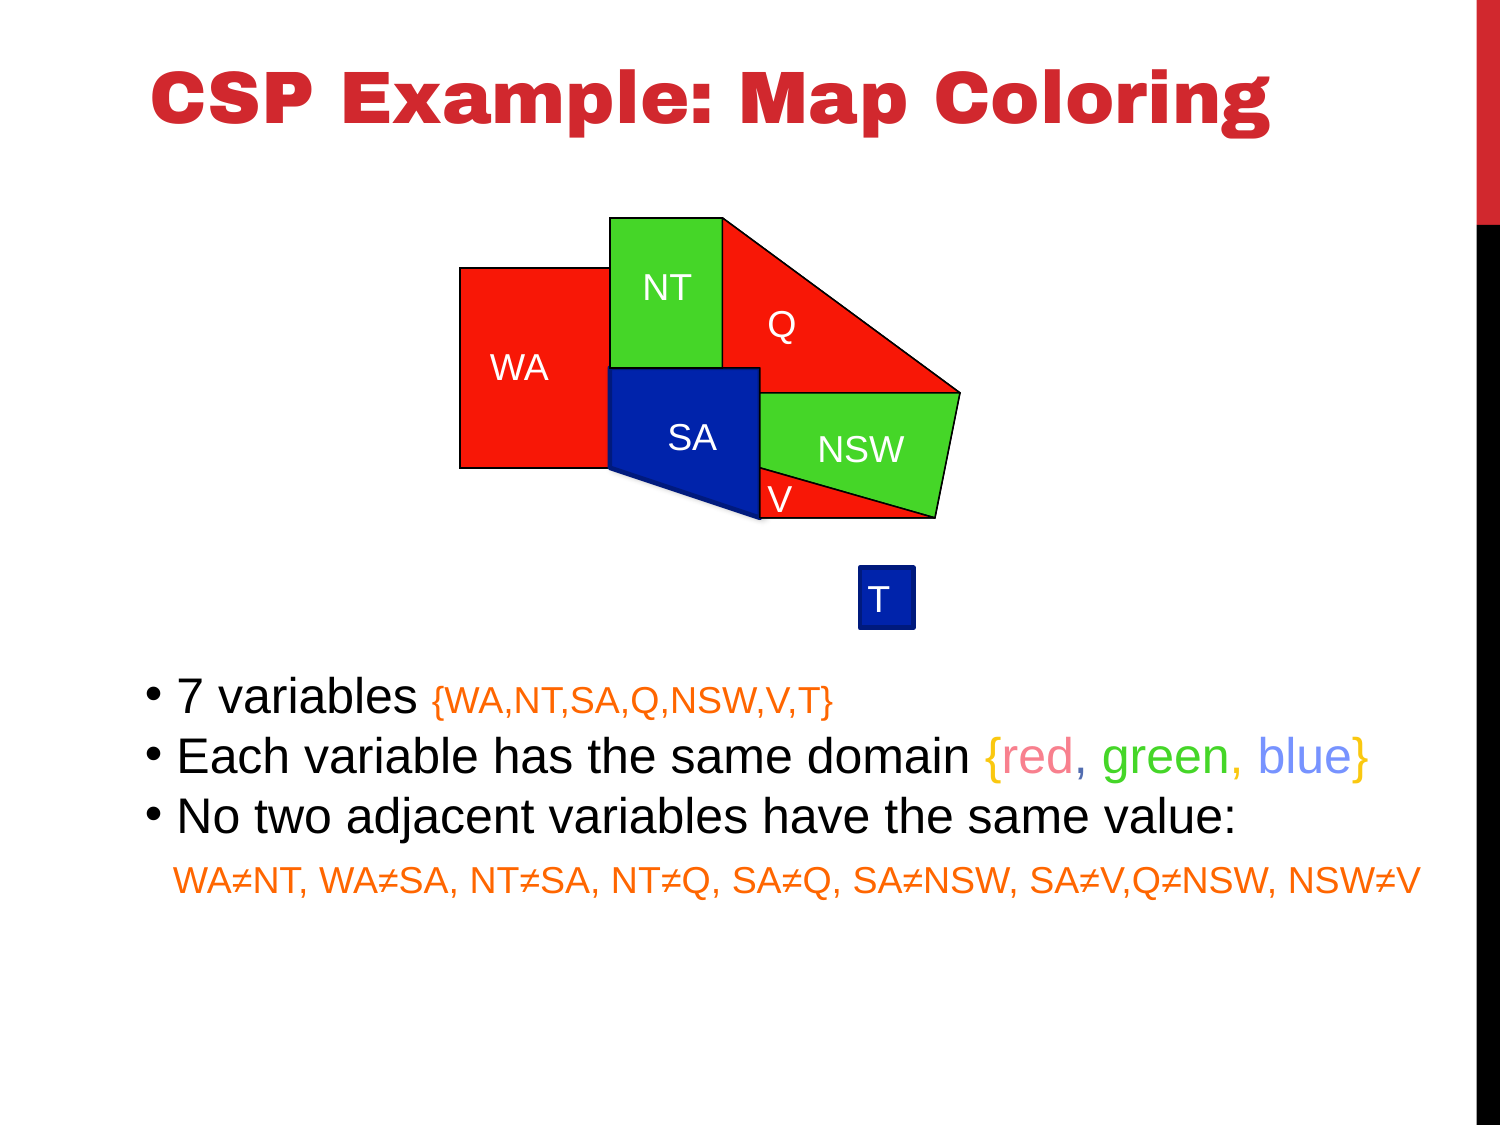

# CSP Example: Map Coloring

NT
Q
WA
SA
NSW
V
T

NT

Q
WA

SA
NSW

V

T
 7 variables {WA,NT,SA,Q,NSW,V,T}
 Each variable has the same domain {red, green, blue}
 No two adjacent variables have the same value:
  WA≠NT, WA≠SA, NT≠SA, NT≠Q, SA≠Q, SA≠NSW, SA≠V,Q≠NSW, NSW≠V